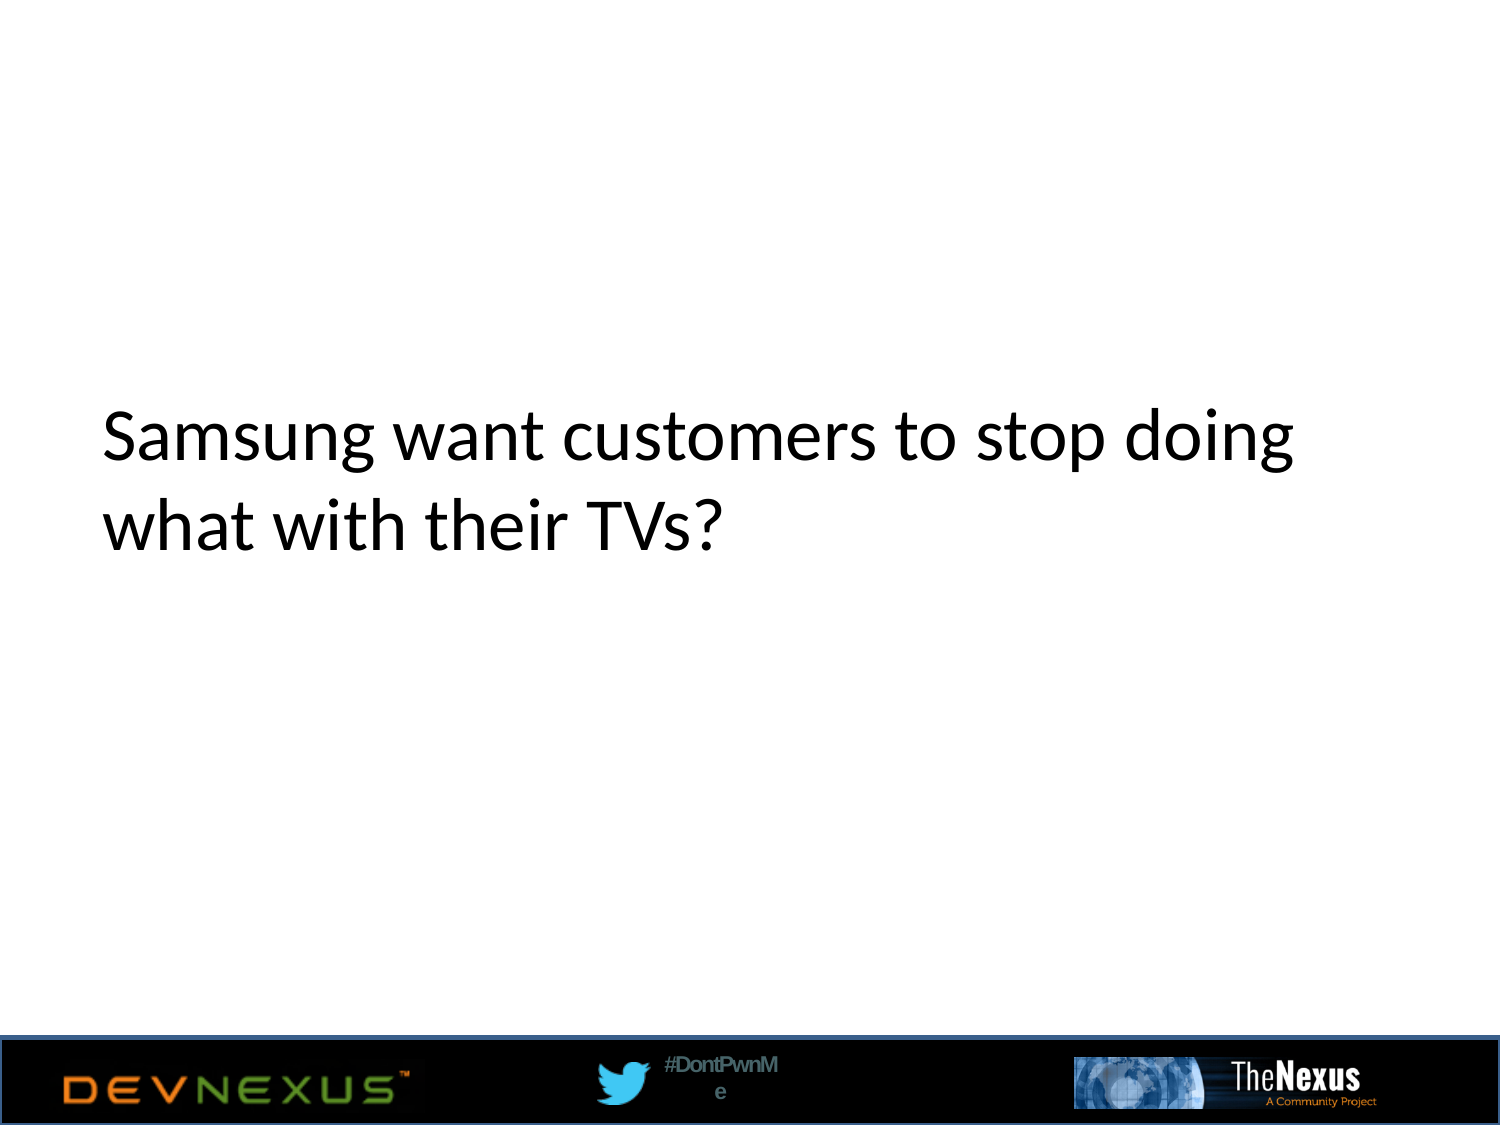

Samsung want customers to stop doing what with their TVs?